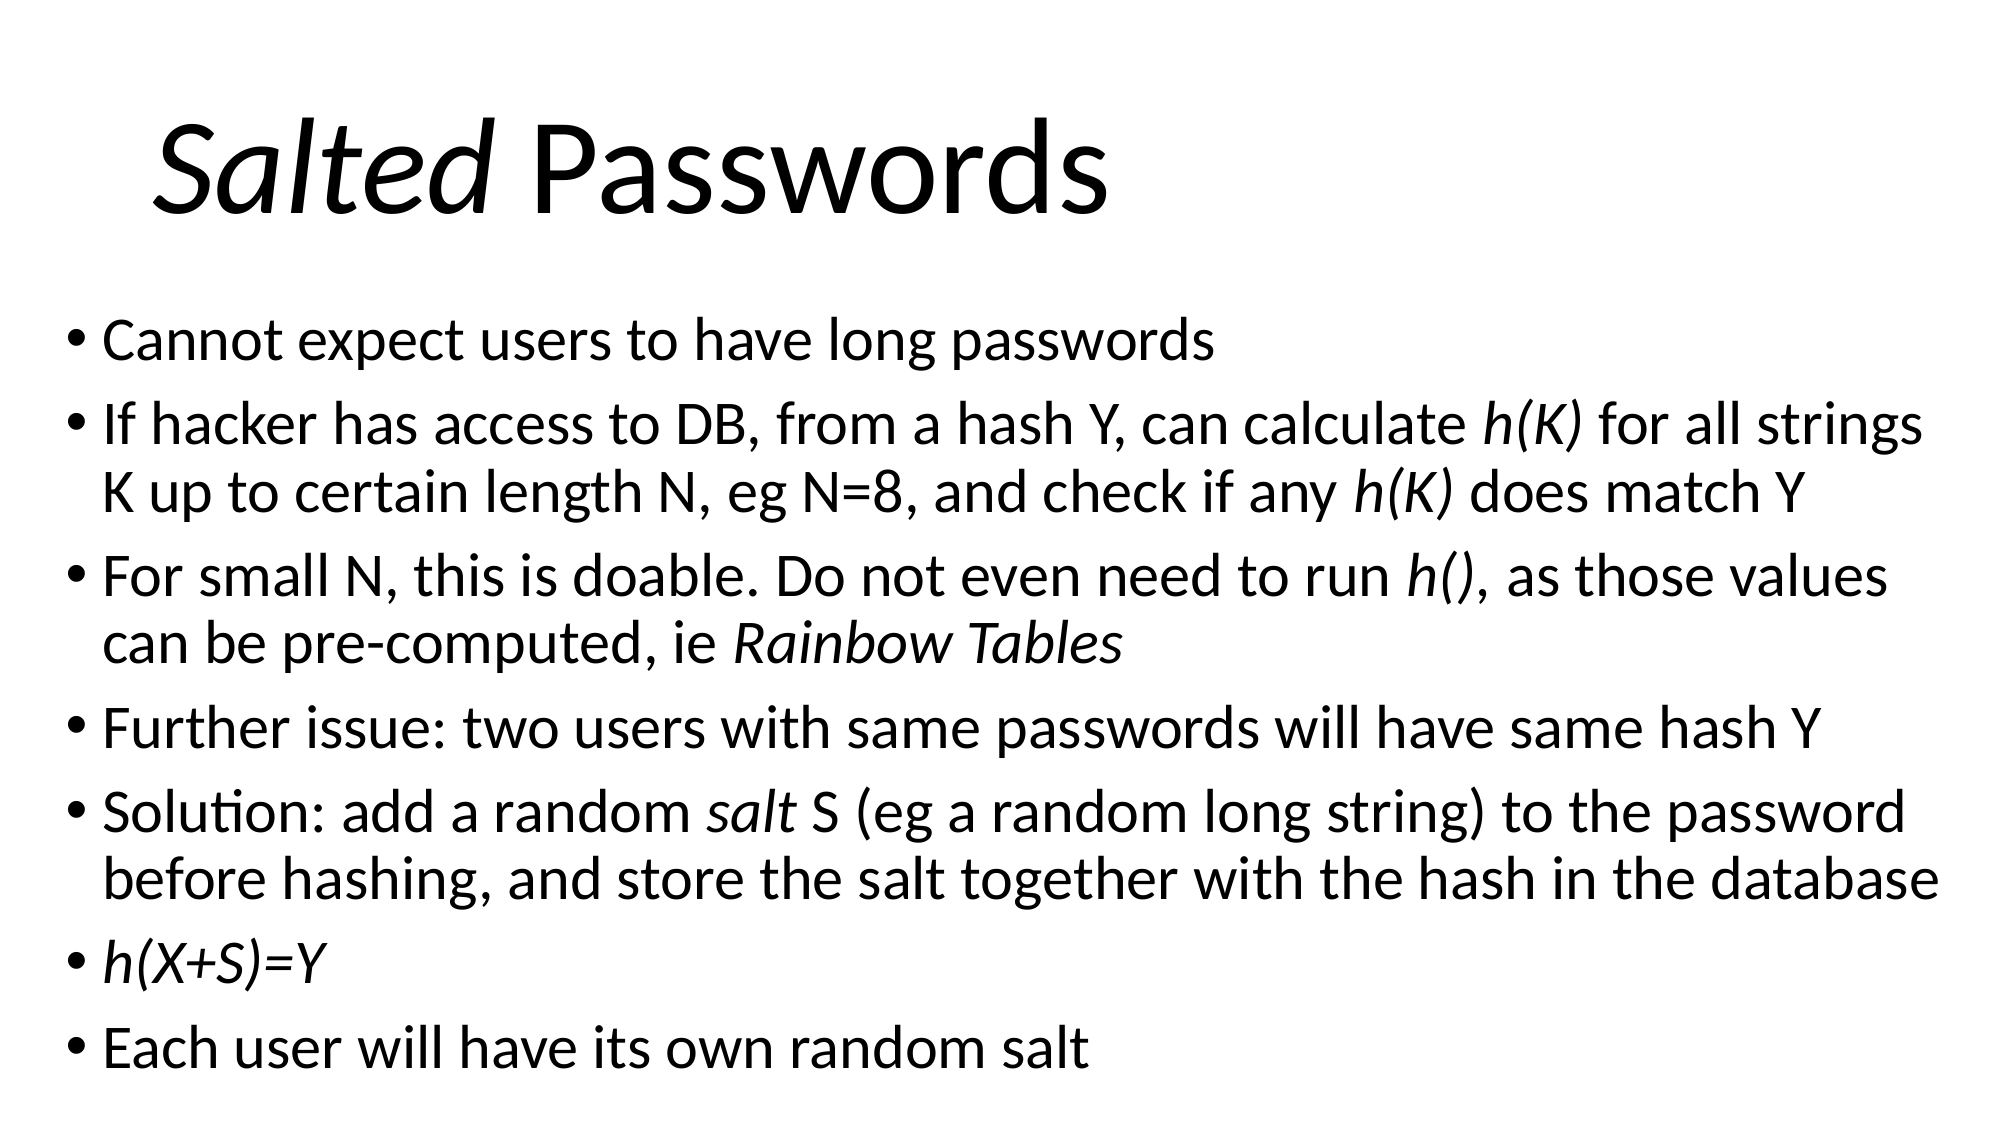

# Salted Passwords
Cannot expect users to have long passwords
If hacker has access to DB, from a hash Y, can calculate h(K) for all strings K up to certain length N, eg N=8, and check if any h(K) does match Y
For small N, this is doable. Do not even need to run h(), as those values can be pre-computed, ie Rainbow Tables
Further issue: two users with same passwords will have same hash Y
Solution: add a random salt S (eg a random long string) to the password before hashing, and store the salt together with the hash in the database
h(X+S)=Y
Each user will have its own random salt